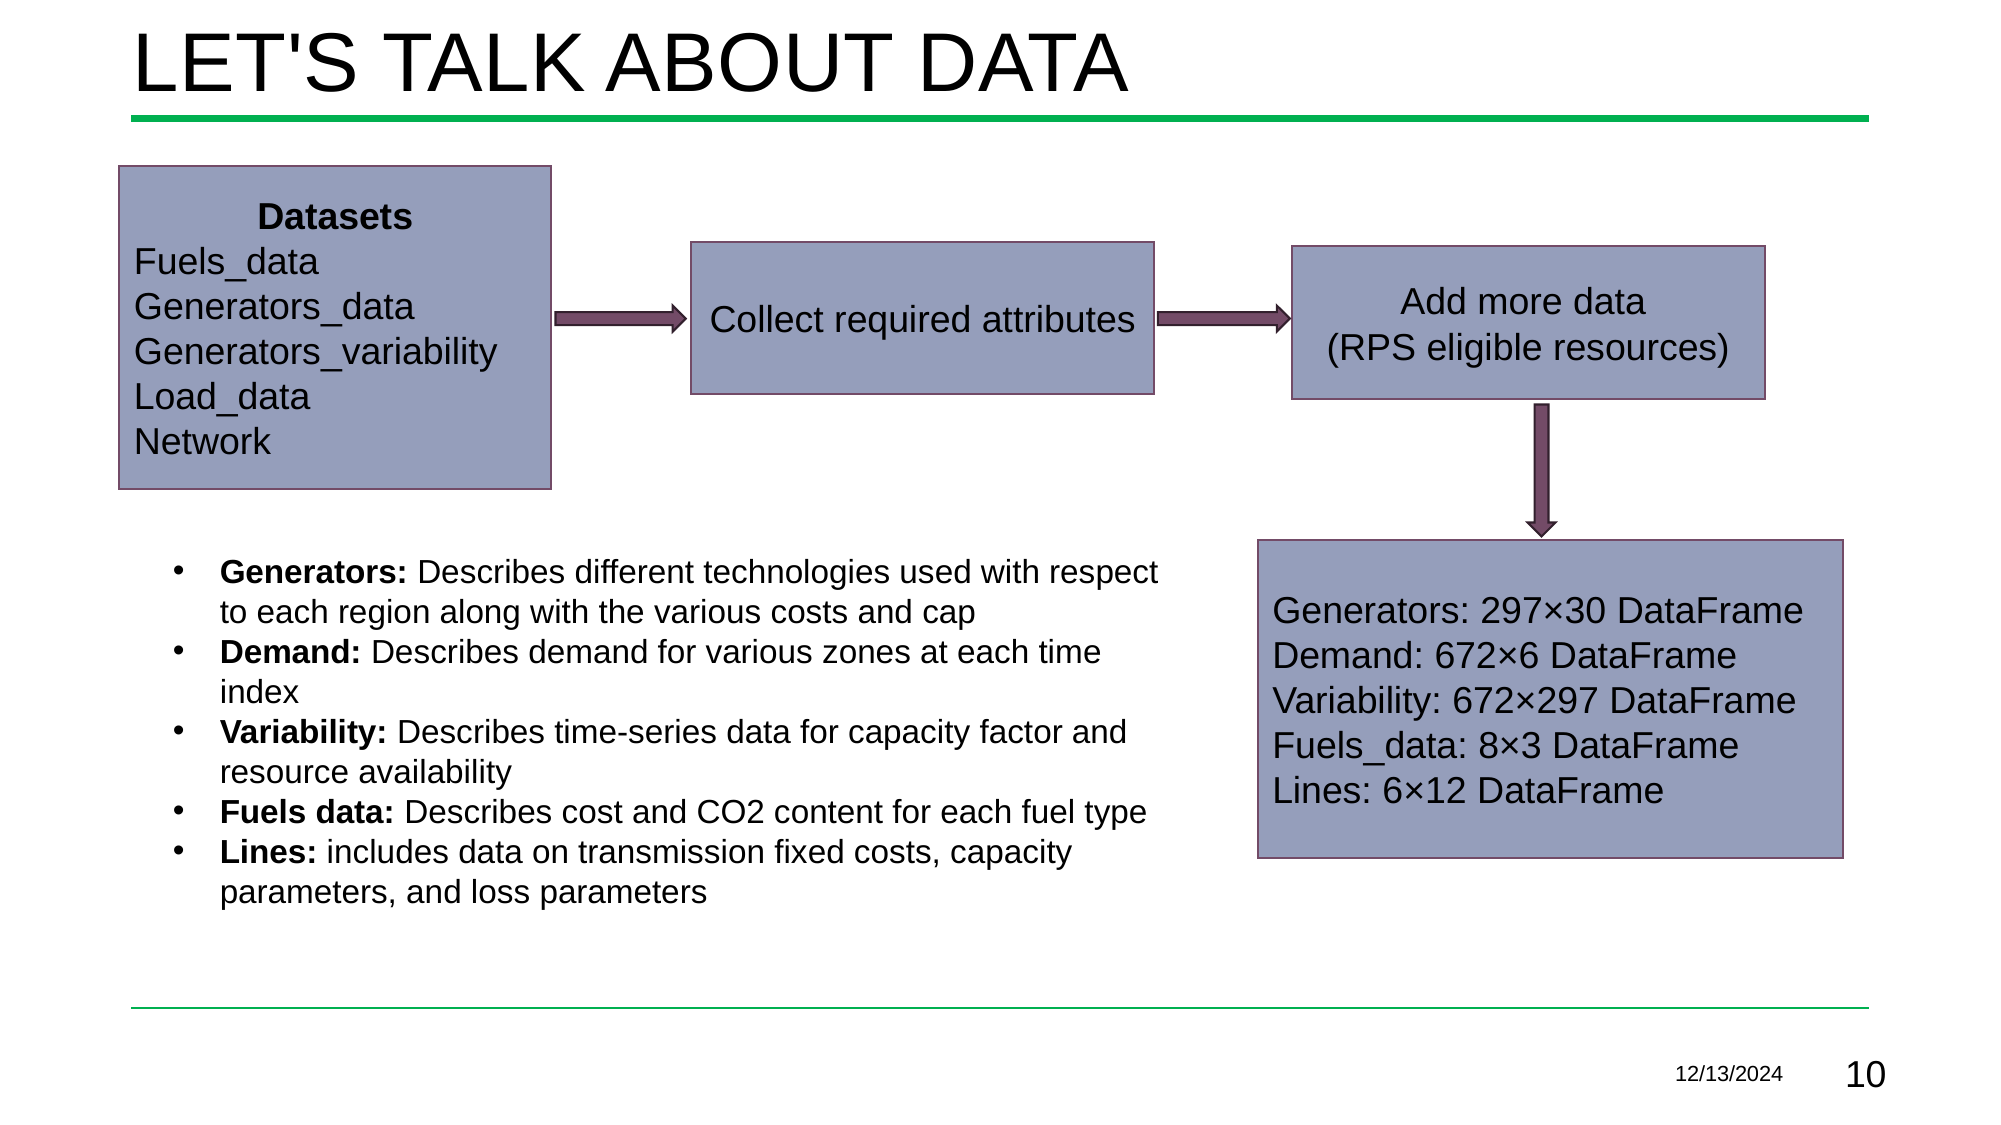

# Let's talk about data
Datasets
Fuels_data
Generators_data
Generators_variability
Load_data
Network
Collect required attributes
Add more data
(RPS eligible resources)

Generators: 297×30 DataFrame
Demand: 672×6 DataFrame
Variability: 672×297 DataFrame
Fuels_data: 8×3 DataFrame
Lines: 6×12 DataFrame
Generators: Describes different technologies used with respect to each region along with the various costs and cap
Demand: Describes demand for various zones at each time index
Variability: Describes time-series data for capacity factor and resource availability
Fuels data: Describes cost and CO2 content for each fuel type
Lines: includes data on transmission fixed costs, capacity parameters, and loss parameters

12/13/2024
10